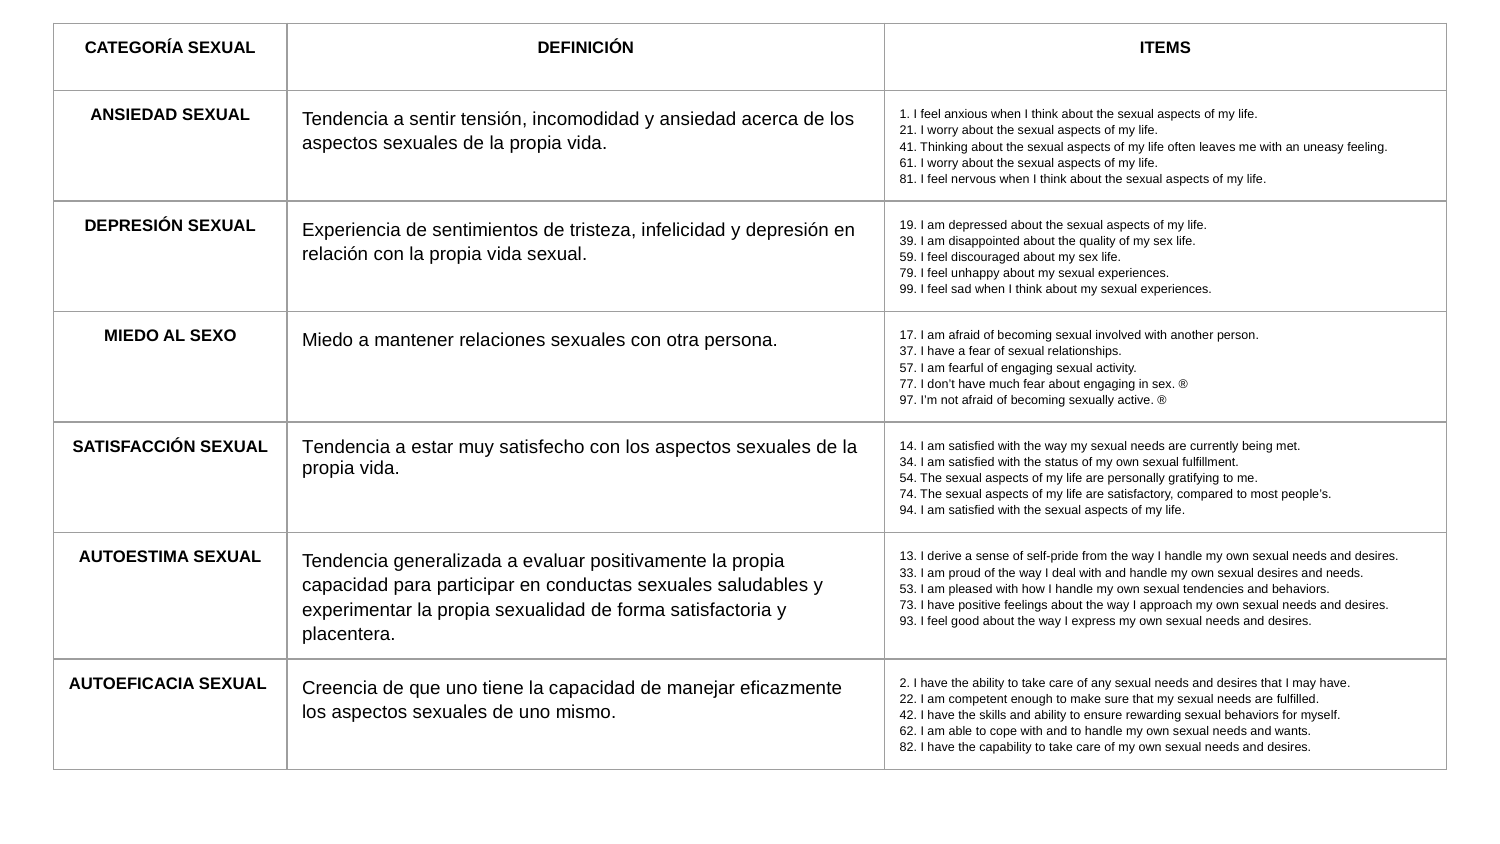

| CATEGORÍA SEXUAL | DEFINICIÓN | ITEMS |
| --- | --- | --- |
| ANSIEDAD SEXUAL | Tendencia a sentir tensión, incomodidad y ansiedad acerca de los aspectos sexuales de la propia vida. | 1. I feel anxious when I think about the sexual aspects of my life. 21. I worry about the sexual aspects of my life. 41. Thinking about the sexual aspects of my life often leaves me with an uneasy feeling. 61. I worry about the sexual aspects of my life. 81. I feel nervous when I think about the sexual aspects of my life. |
| DEPRESIÓN SEXUAL | Experiencia de sentimientos de tristeza, infelicidad y depresión en relación con la propia vida sexual. | 19. I am depressed about the sexual aspects of my life. 39. I am disappointed about the quality of my sex life. 59. I feel discouraged about my sex life. 79. I feel unhappy about my sexual experiences. 99. I feel sad when I think about my sexual experiences. |
| MIEDO AL SEXO | Miedo a mantener relaciones sexuales con otra persona. | 17. I am afraid of becoming sexual involved with another person. 37. I have a fear of sexual relationships. 57. I am fearful of engaging sexual activity. 77. I don’t have much fear about engaging in sex. ® 97. I’m not afraid of becoming sexually active. ® |
| SATISFACCIÓN SEXUAL | Tendencia a estar muy satisfecho con los aspectos sexuales de la propia vida. | 14. I am satisfied with the way my sexual needs are currently being met. 34. I am satisfied with the status of my own sexual fulfillment. 54. The sexual aspects of my life are personally gratifying to me. 74. The sexual aspects of my life are satisfactory, compared to most people’s. 94. I am satisfied with the sexual aspects of my life. |
| AUTOESTIMA SEXUAL | Tendencia generalizada a evaluar positivamente la propia capacidad para participar en conductas sexuales saludables y experimentar la propia sexualidad de forma satisfactoria y placentera. | 13. I derive a sense of self-pride from the way I handle my own sexual needs and desires. 33. I am proud of the way I deal with and handle my own sexual desires and needs. 53. I am pleased with how I handle my own sexual tendencies and behaviors. 73. I have positive feelings about the way I approach my own sexual needs and desires. 93. I feel good about the way I express my own sexual needs and desires. |
| AUTOEFICACIA SEXUAL | Creencia de que uno tiene la capacidad de manejar eficazmente los aspectos sexuales de uno mismo. | 2. I have the ability to take care of any sexual needs and desires that I may have. 22. I am competent enough to make sure that my sexual needs are fulfilled. 42. I have the skills and ability to ensure rewarding sexual behaviors for myself. 62. I am able to cope with and to handle my own sexual needs and wants. 82. I have the capability to take care of my own sexual needs and desires. |